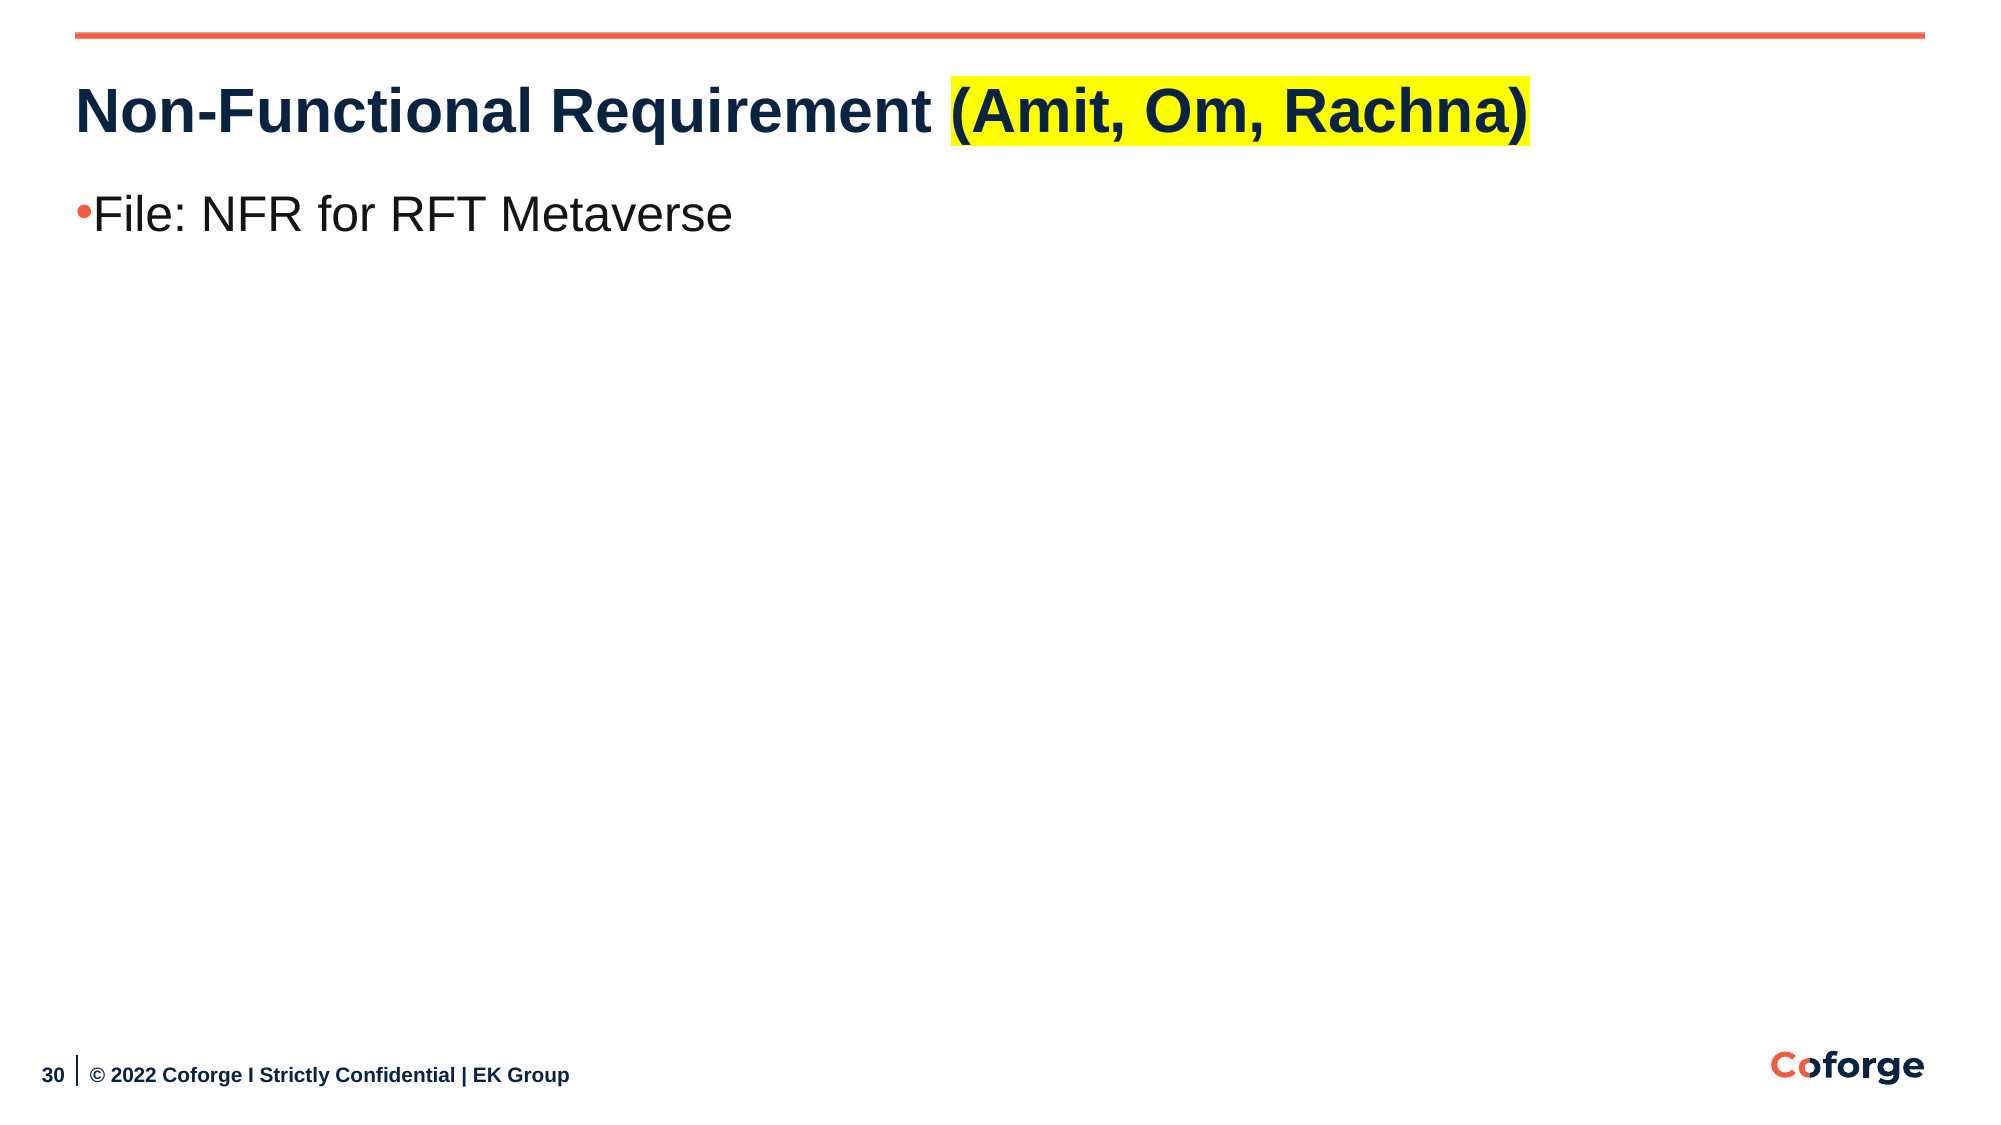

# Non-Functional Requirement (Amit, Om, Rachna)
File: NFR for RFT Metaverse
30
© 2022 Coforge I Strictly Confidential | EK Group